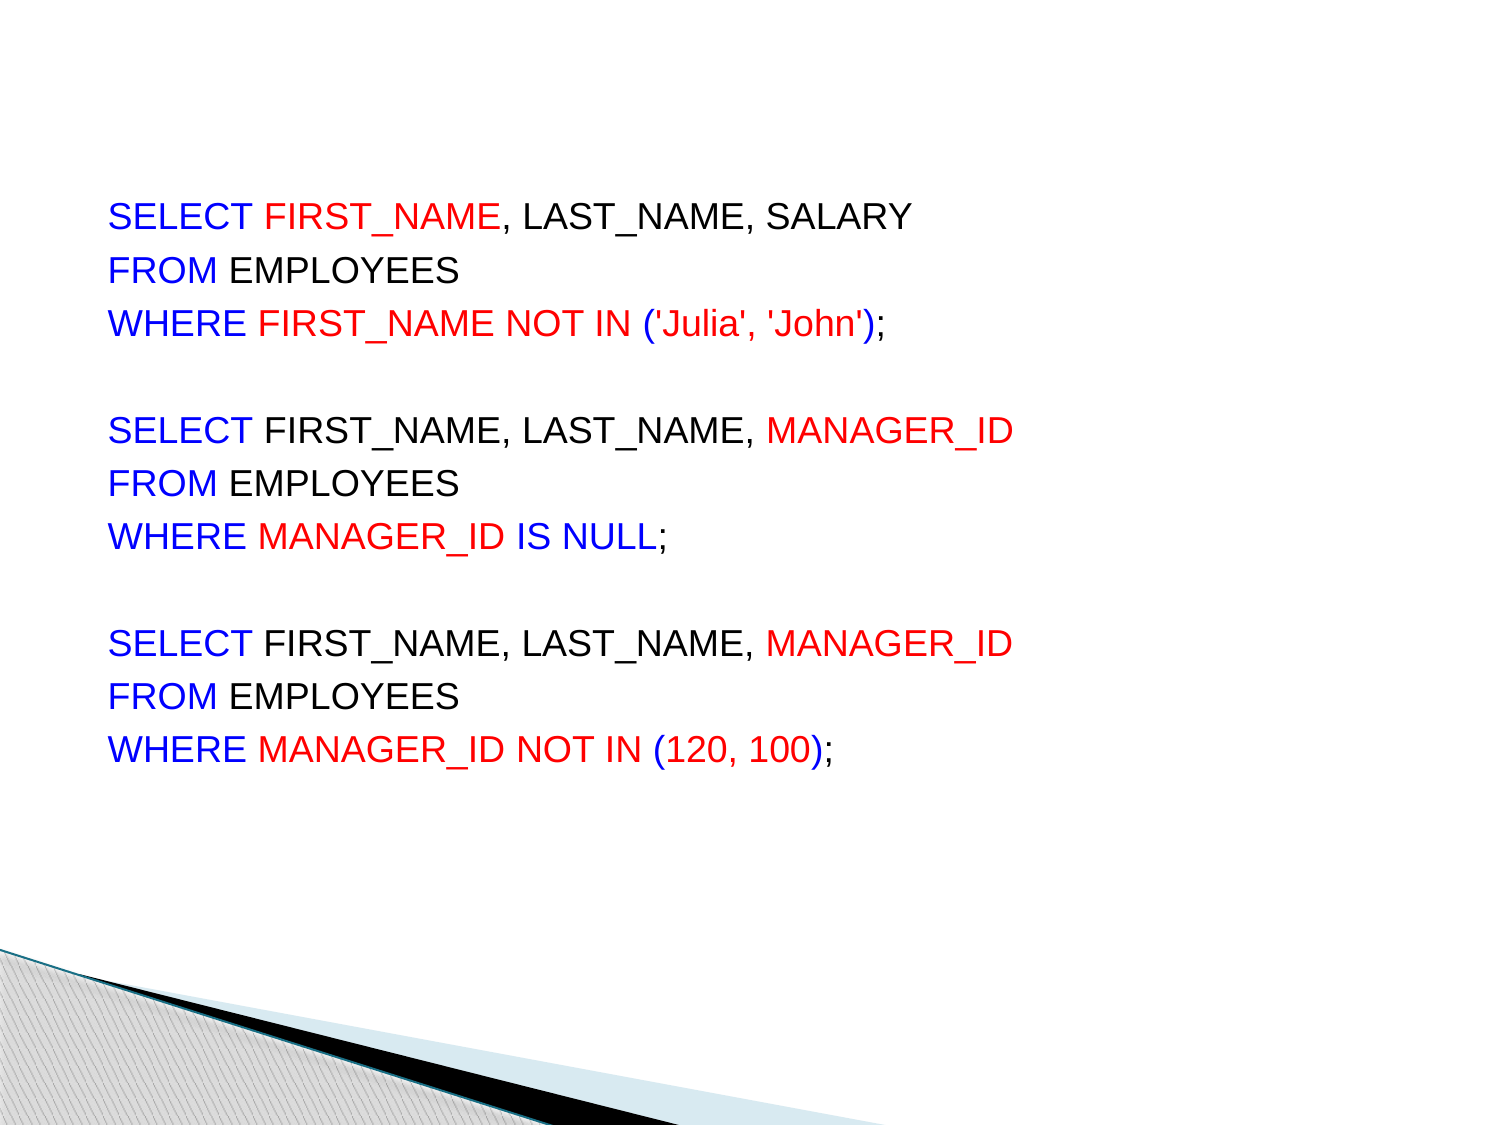

SELECT FIRST_NAME, LAST_NAME, SALARY
FROM EMPLOYEES
WHERE FIRST_NAME NOT IN ('Julia', 'John');

SELECT FIRST_NAME, LAST_NAME, MANAGER_ID
FROM EMPLOYEES
WHERE MANAGER_ID IS NULL;

SELECT FIRST_NAME, LAST_NAME, MANAGER_ID
FROM EMPLOYEES
WHERE MANAGER_ID NOT IN (120, 100);